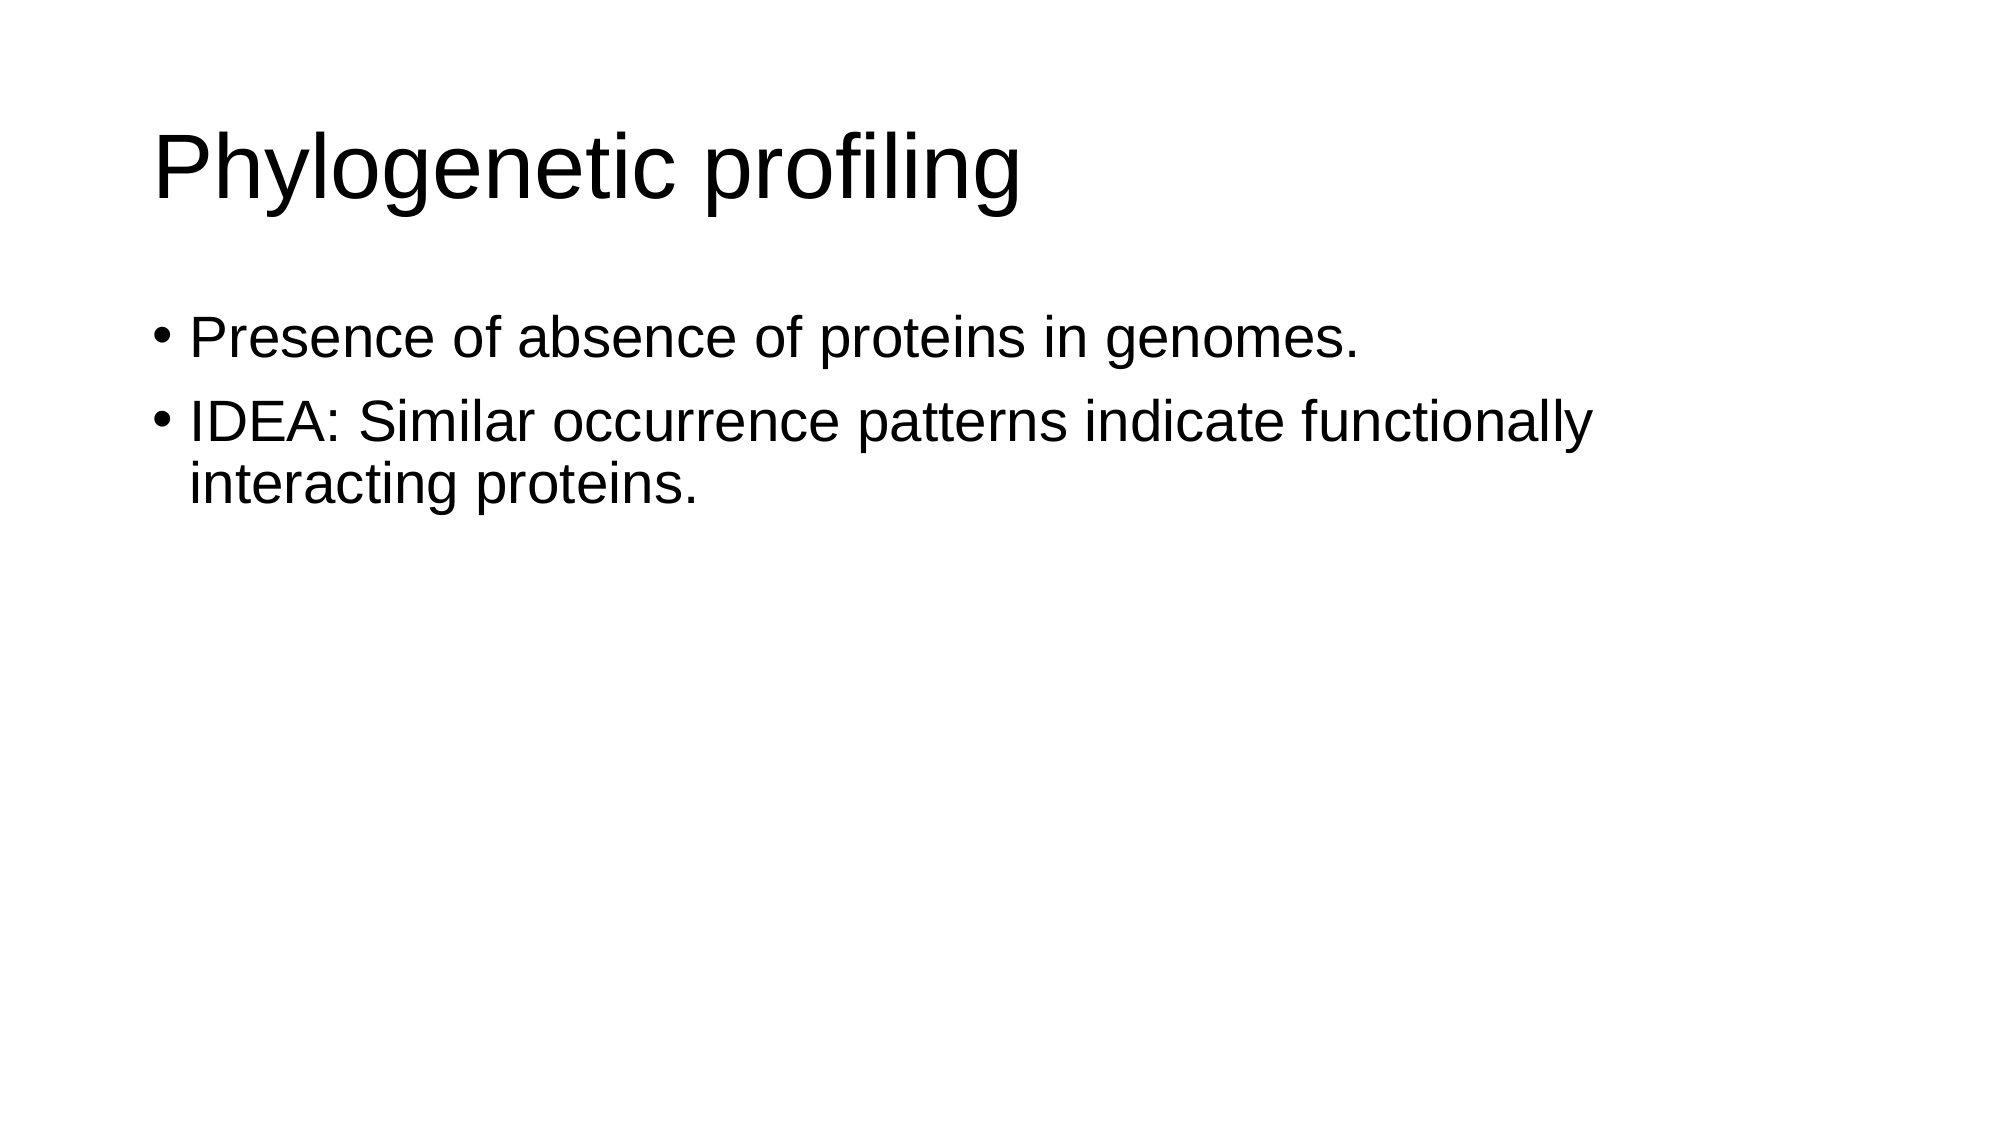

# Phylogenetic profiling
Presence of absence of proteins in genomes.
IDEA: Similar occurrence patterns indicate functionally interacting proteins.